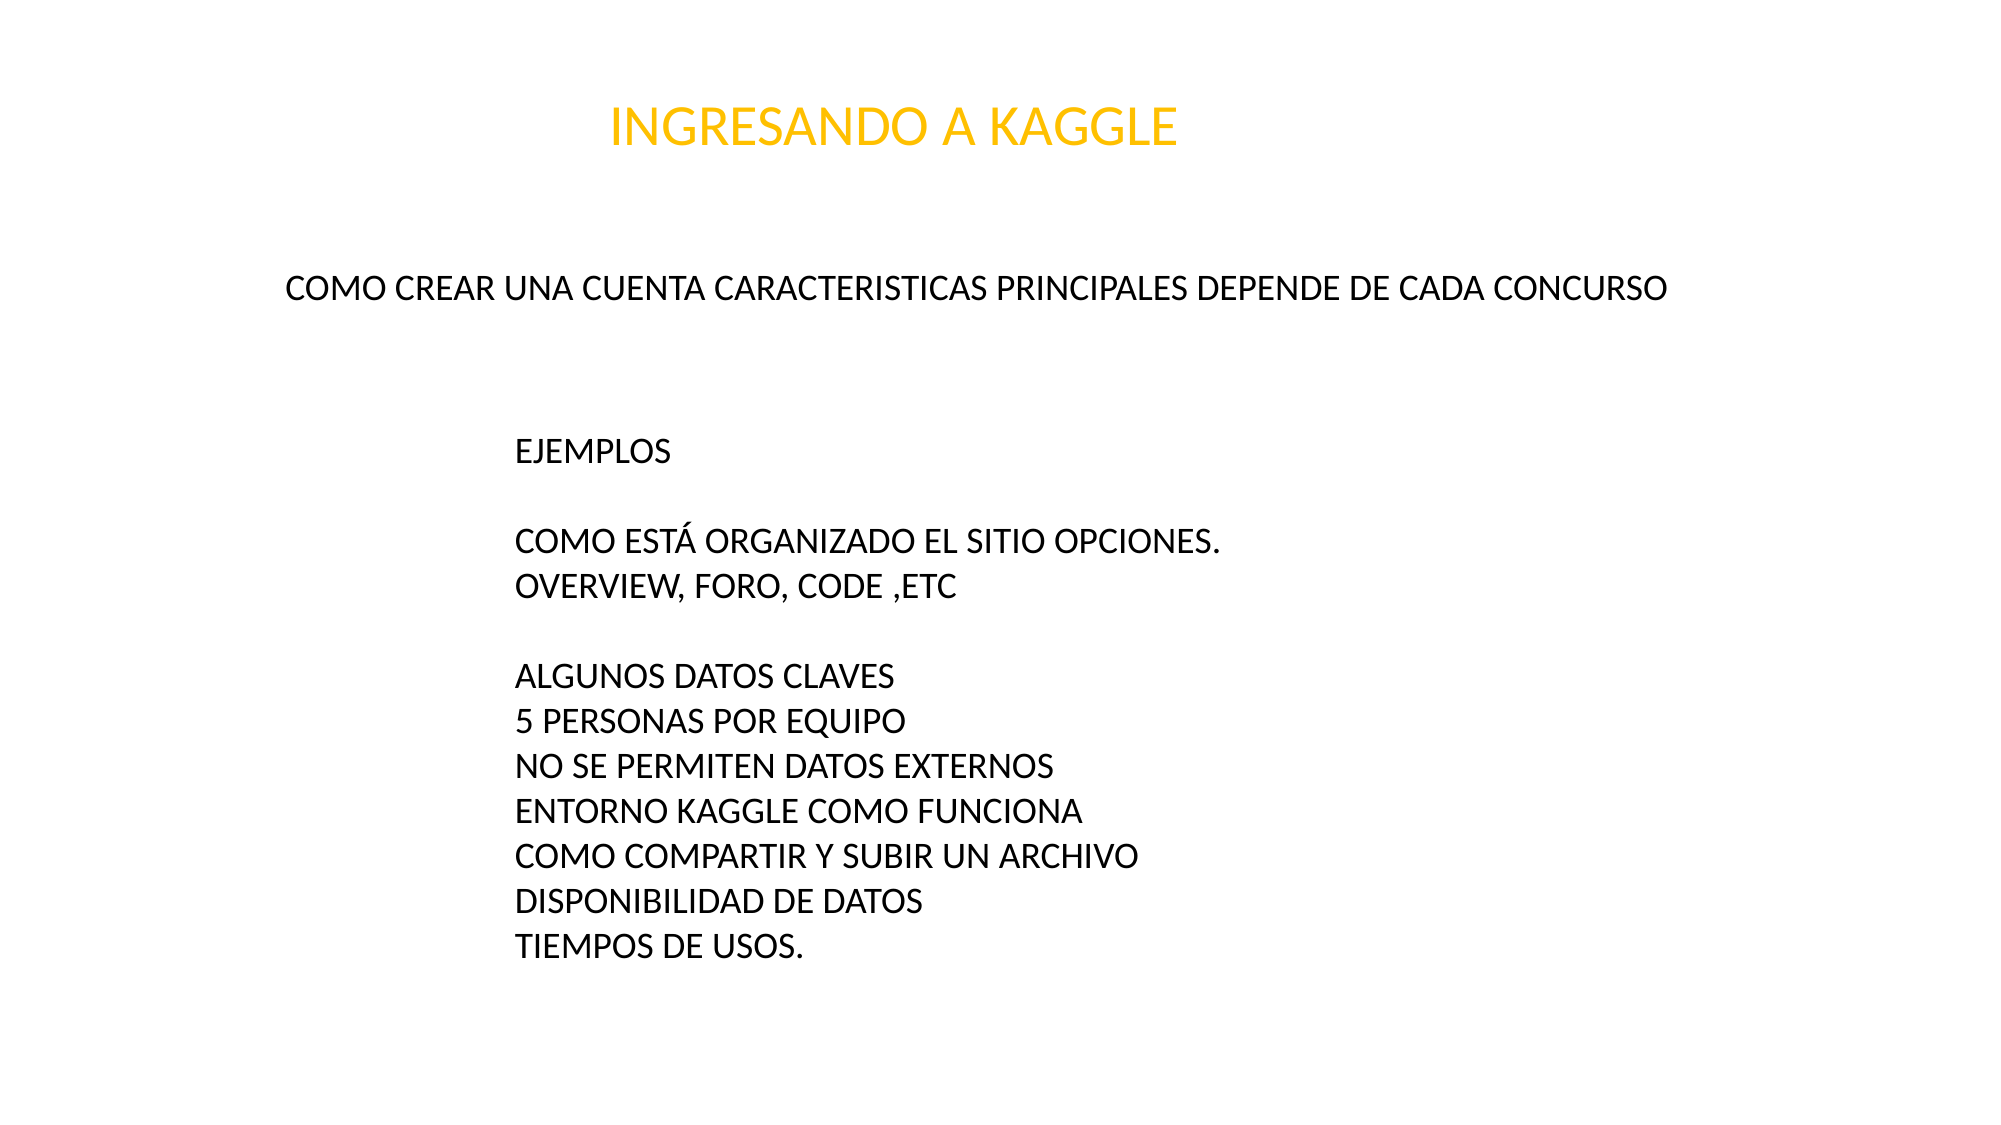

INGRESANDO A KAGGLE
COMO CREAR UNA CUENTA CARACTERISTICAS PRINCIPALES DEPENDE DE CADA CONCURSO

EJEMPLOS

COMO ESTÁ ORGANIZADO EL SITIO OPCIONES.
OVERVIEW, FORO, CODE ,ETC

ALGUNOS DATOS CLAVES
5 PERSONAS POR EQUIPO
NO SE PERMITEN DATOS EXTERNOS
ENTORNO KAGGLE COMO FUNCIONA
COMO COMPARTIR Y SUBIR UN ARCHIVO
DISPONIBILIDAD DE DATOS
TIEMPOS DE USOS.